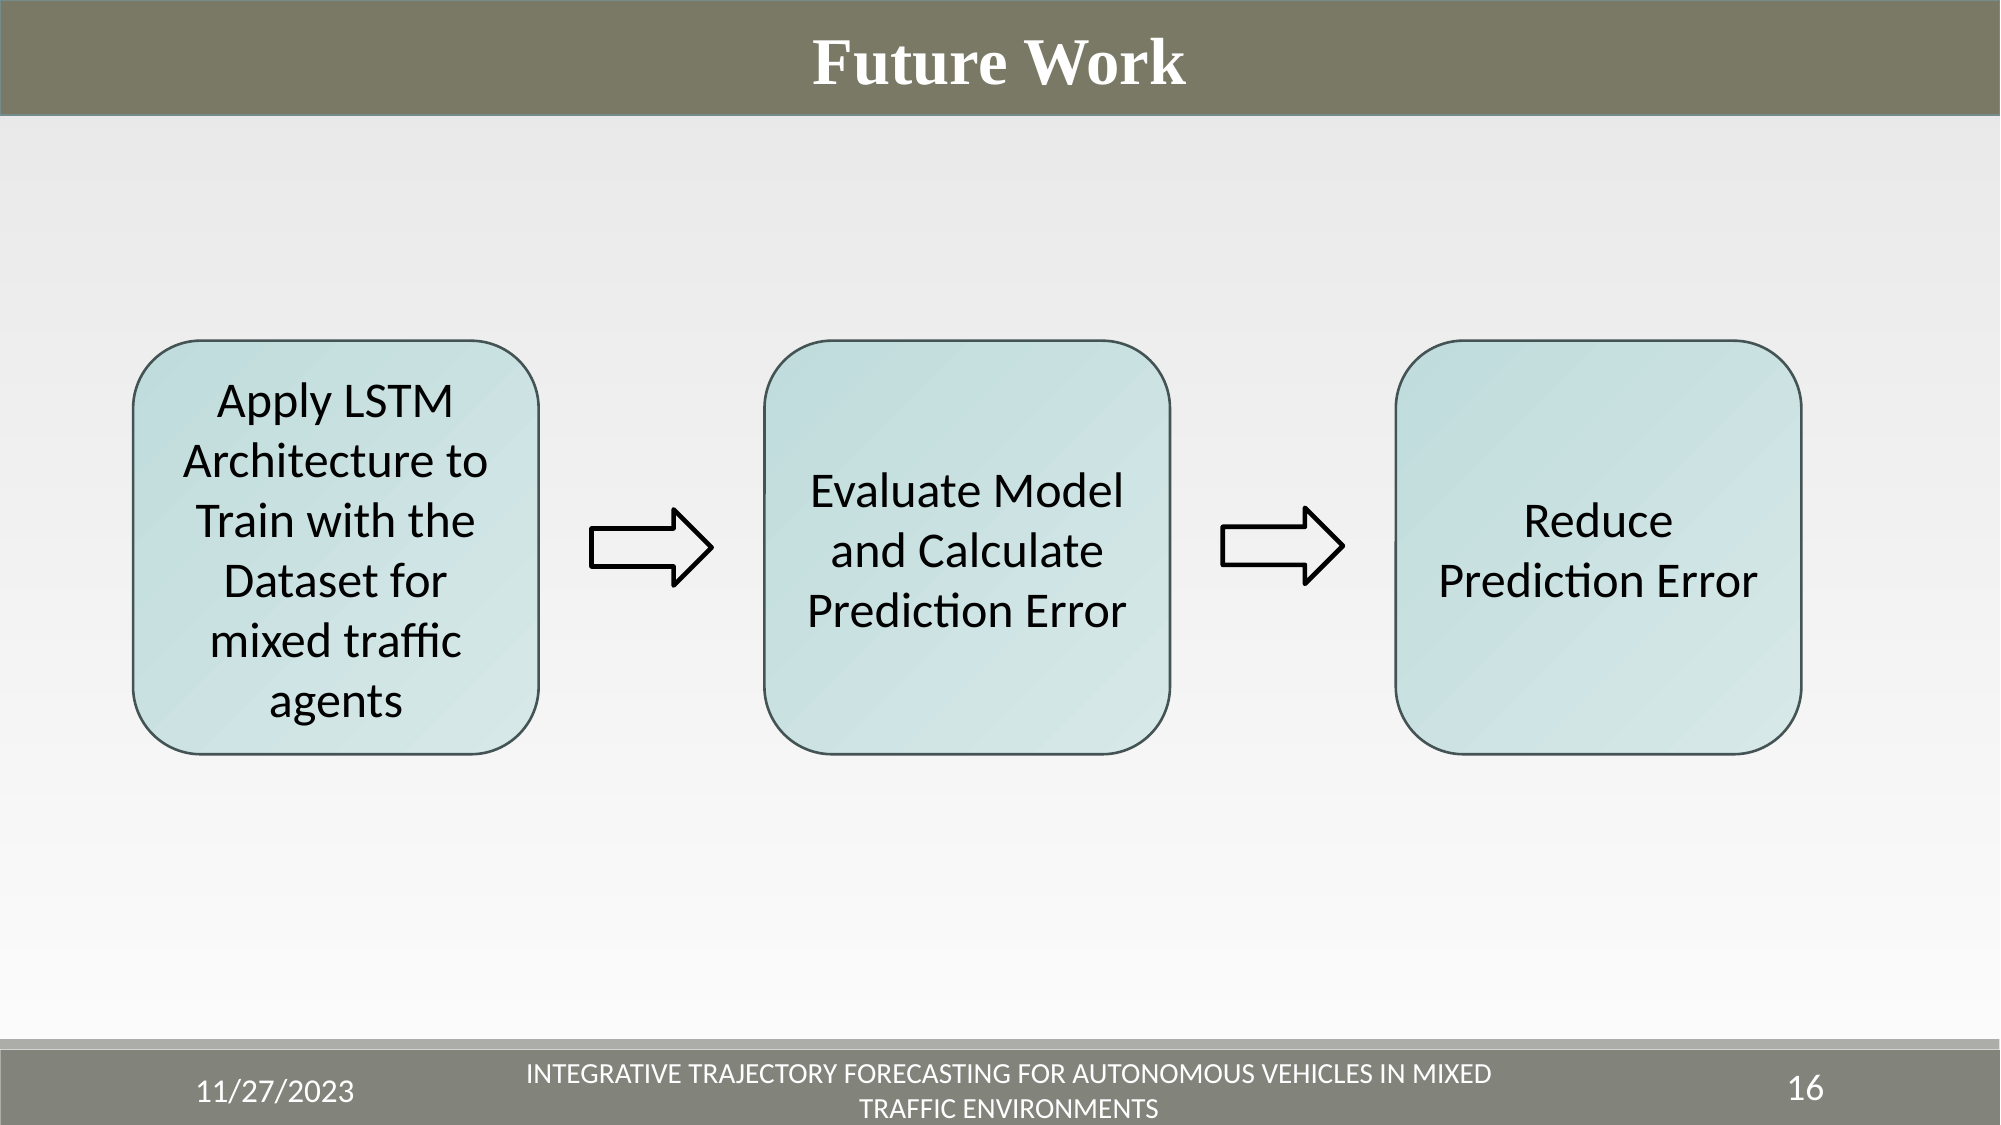

Future Work
Apply LSTM Architecture to Train with the Dataset for mixed traffic agents
Evaluate Model and Calculate Prediction Error
Reduce Prediction Error

16
11/27/2023
Integrative Trajectory Forecasting for Autonomous Vehicles in Mixed Traffic Environments